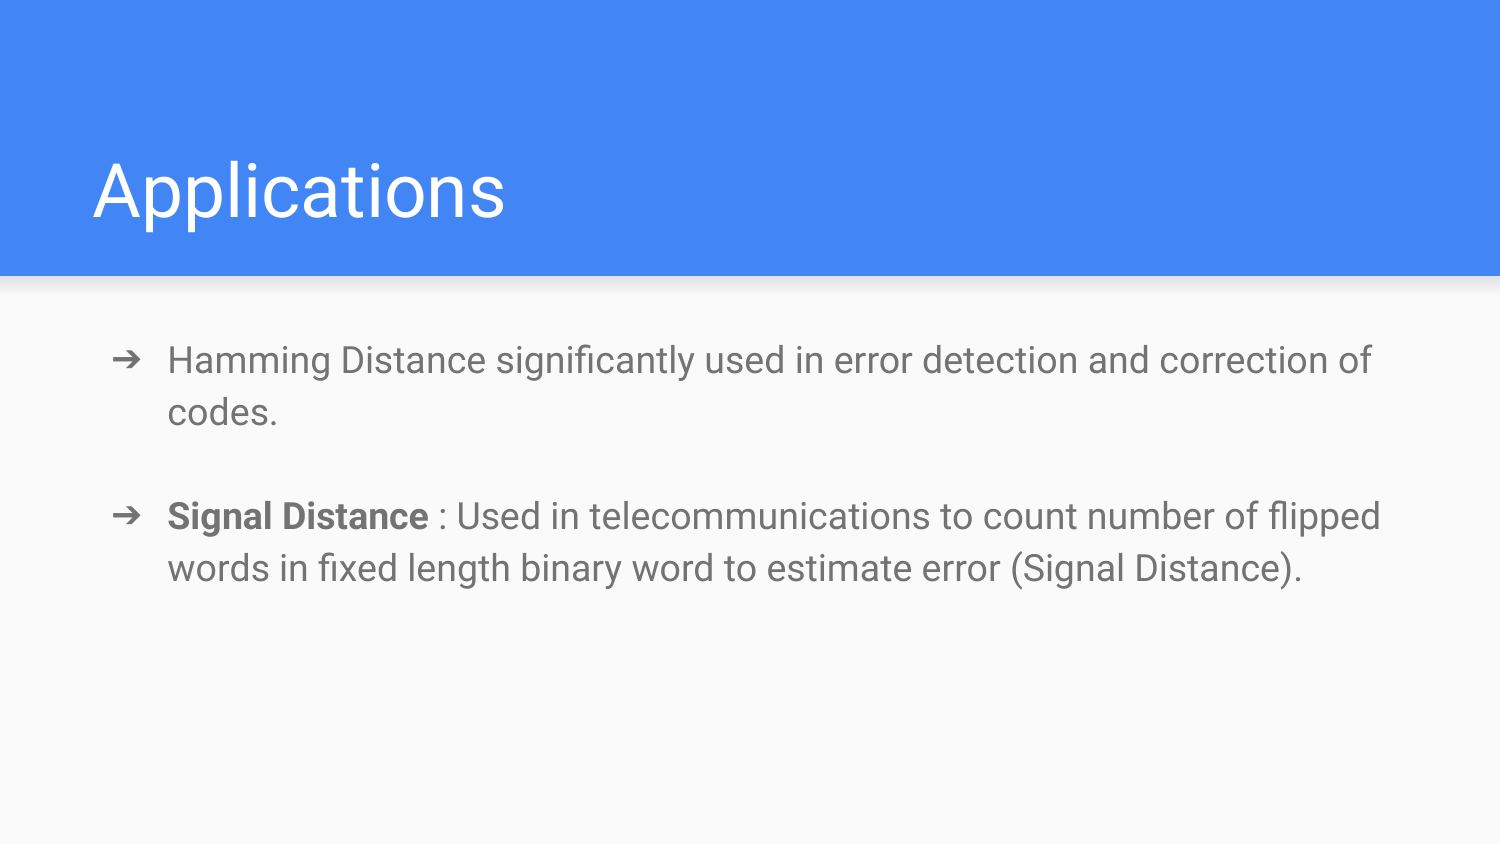

# Applications
Hamming Distance significantly used in error detection and correction of codes.

Signal Distance : Used in telecommunications to count number of flipped words in fixed length binary word to estimate error (Signal Distance).